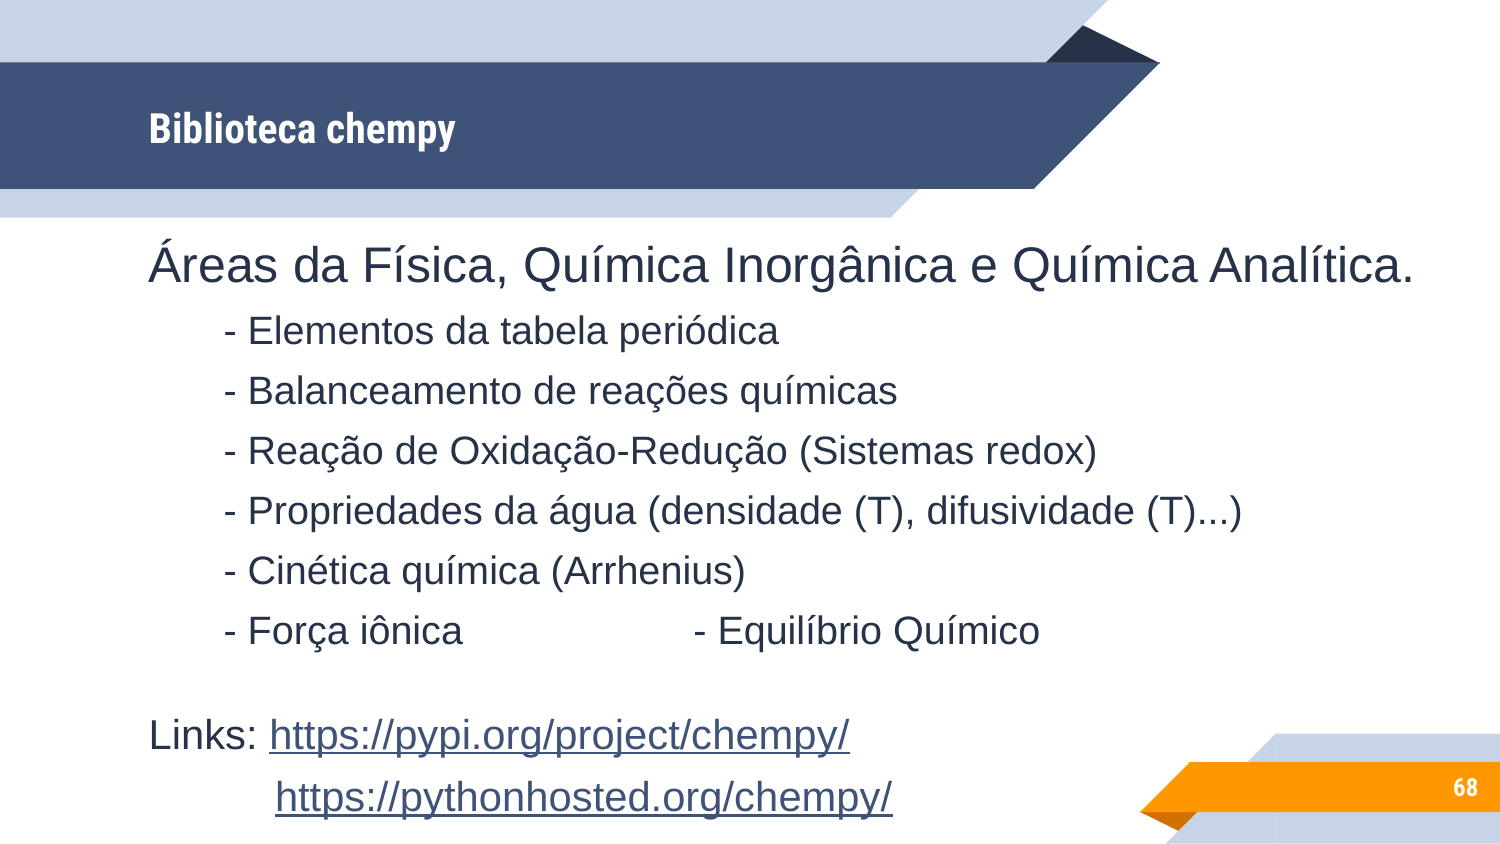

# Biblioteca chempy
Áreas da Física, Química Inorgânica e Química Analítica.
- Elementos da tabela periódica
- Balanceamento de reações químicas
- Reação de Oxidação-Redução (Sistemas redox)
- Propriedades da água (densidade (T), difusividade (T)...)
- Cinética química (Arrhenius)
- Força iônica                     - Equilíbrio Químico

Links: https://pypi.org/project/chempy/
           https://pythonhosted.org/chempy/

68